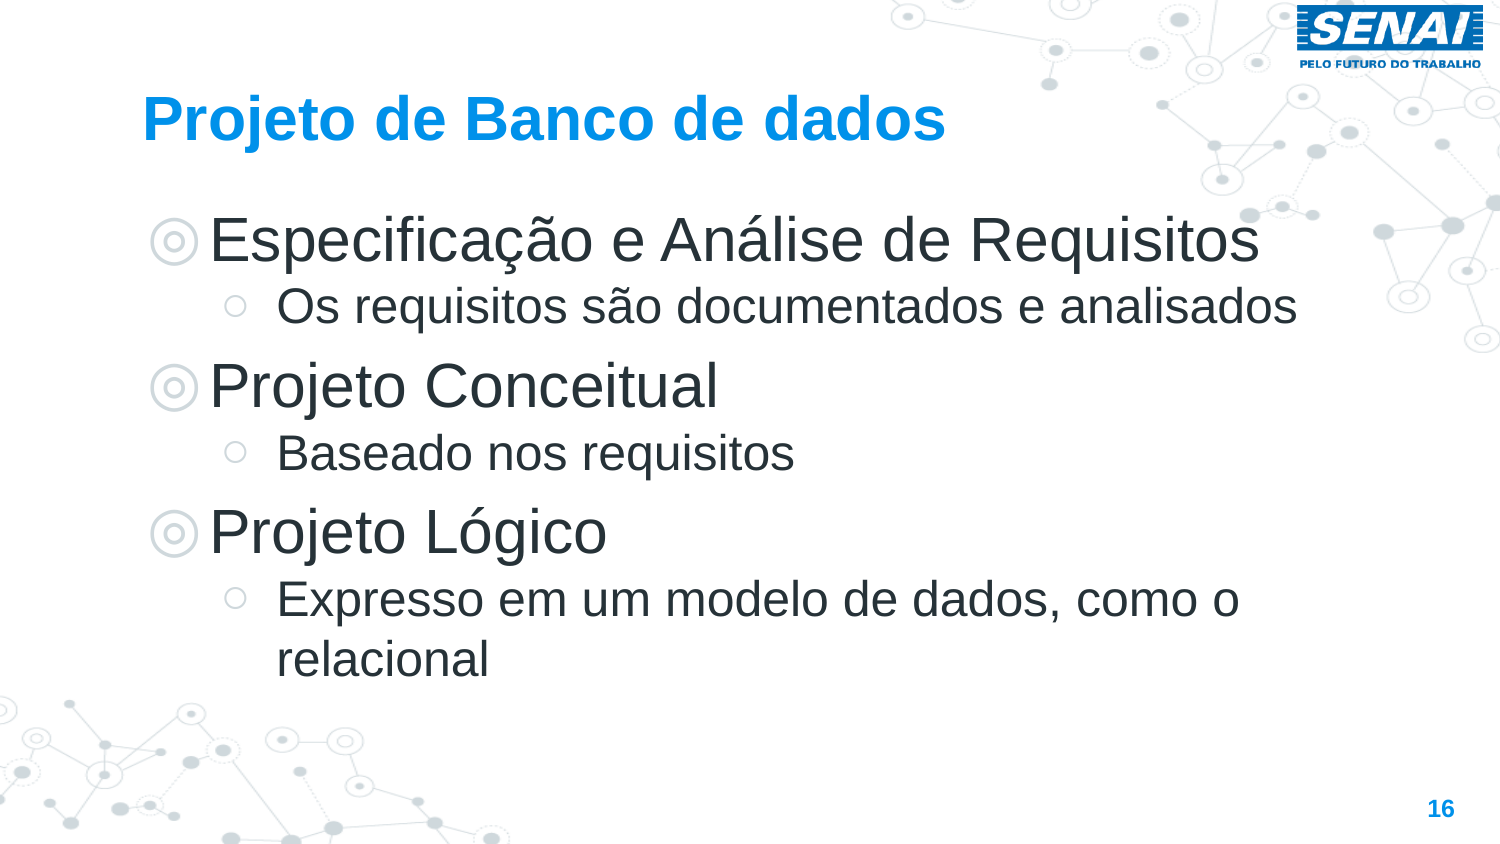

# Projeto de Banco de dados
Especificação e Análise de Requisitos
Os requisitos são documentados e analisados
Projeto Conceitual
Baseado nos requisitos
Projeto Lógico
Expresso em um modelo de dados, como o relacional

16